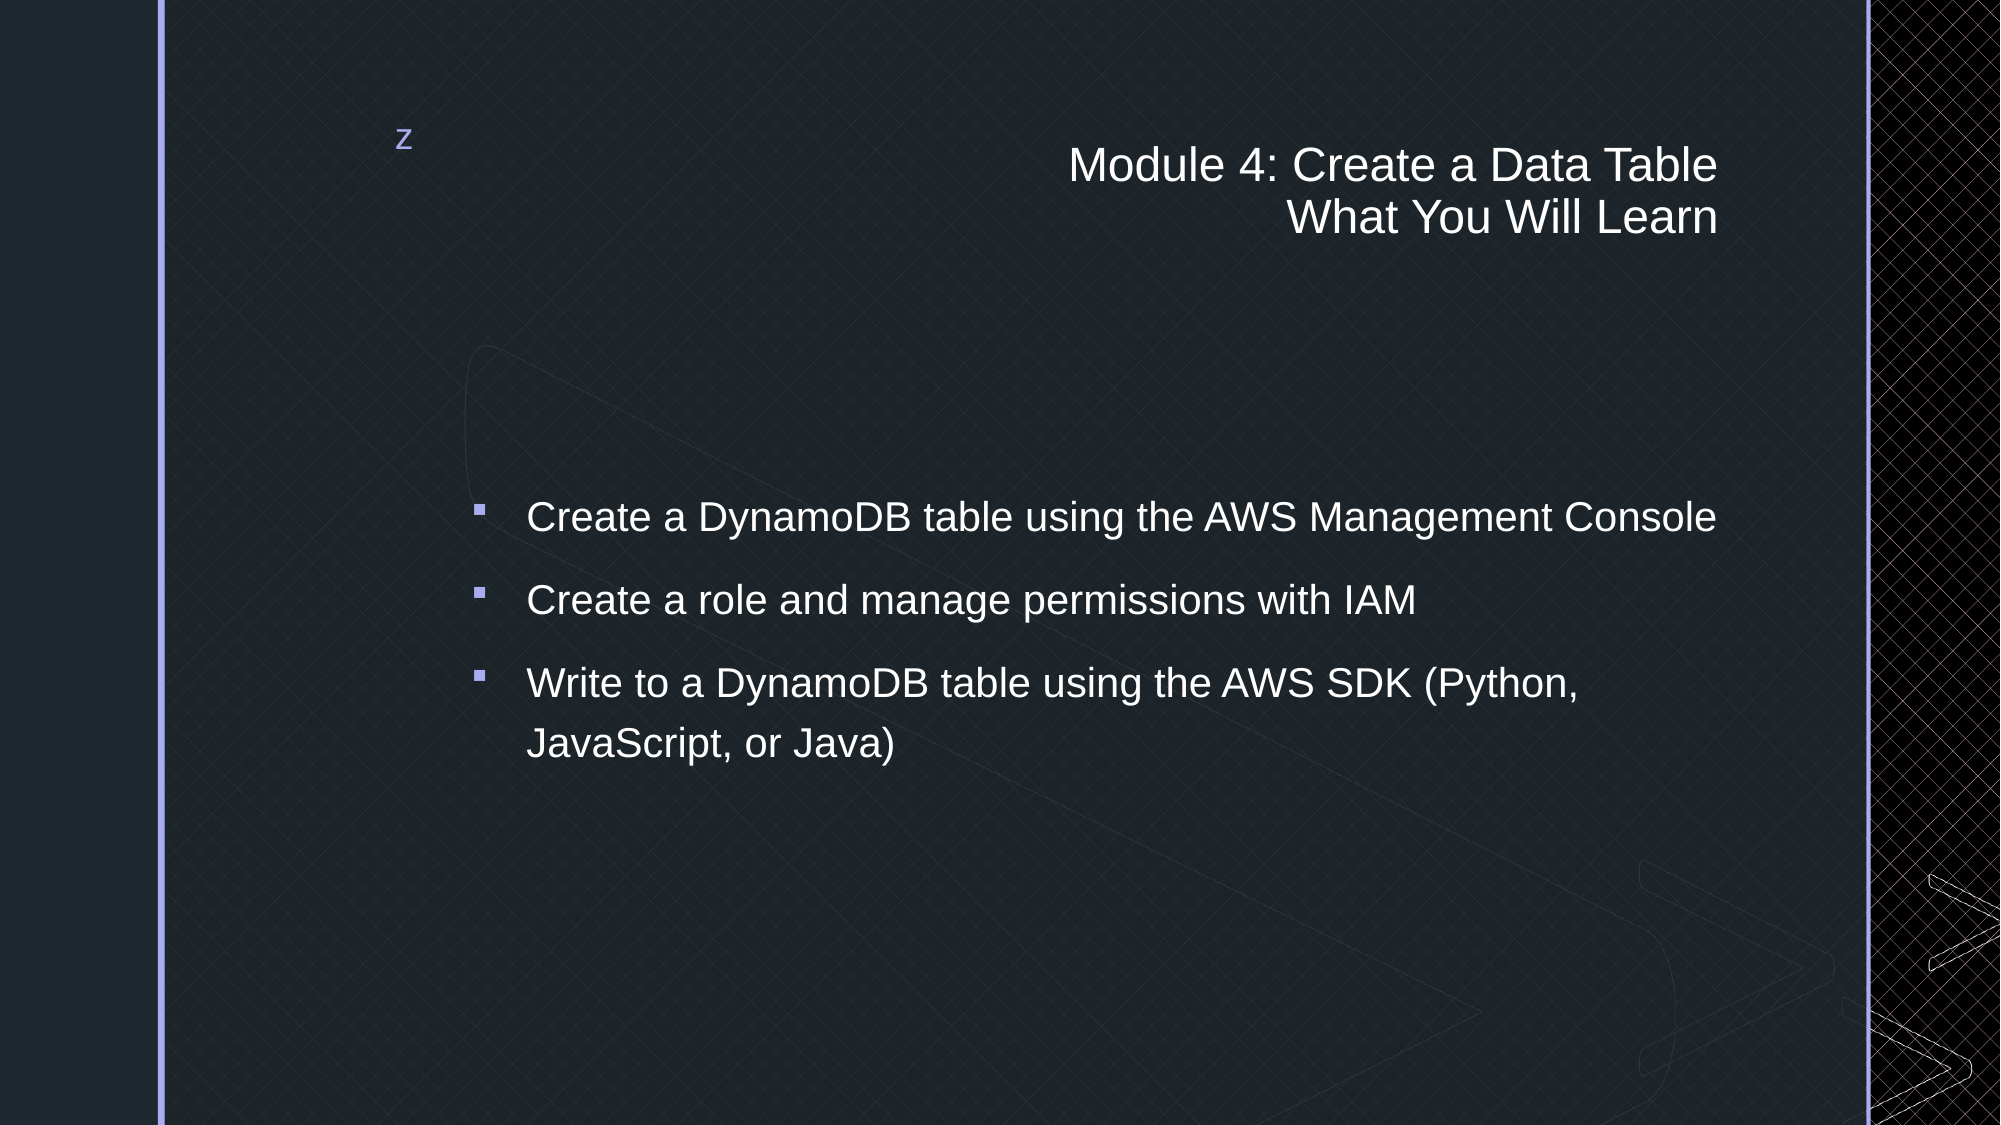

# Module 4: Create a Data Table What You Will Learn
Create a DynamoDB table using the AWS Management Console
Create a role and manage permissions with IAM
Write to a DynamoDB table using the AWS SDK (Python, JavaScript, or Java)